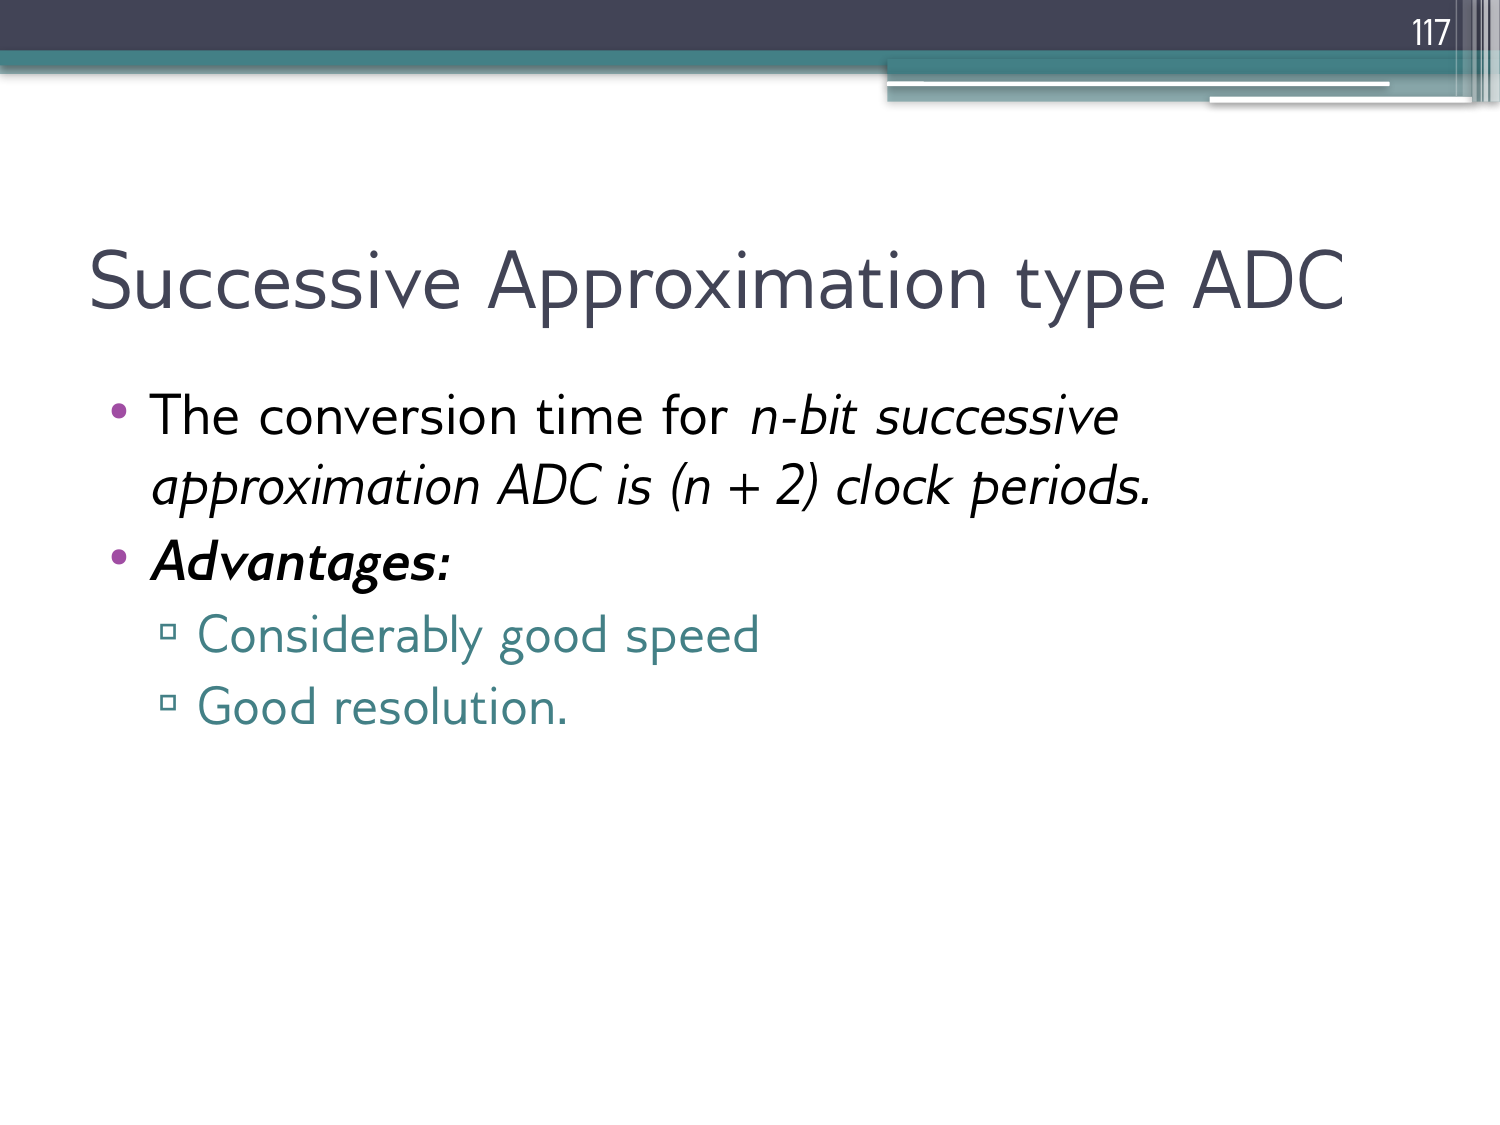

117
# Successive Approximation type ADC
The conversion time for n-bit successive approximation ADC is (n + 2) clock periods.
Advantages:
Considerably good speed
Good resolution.